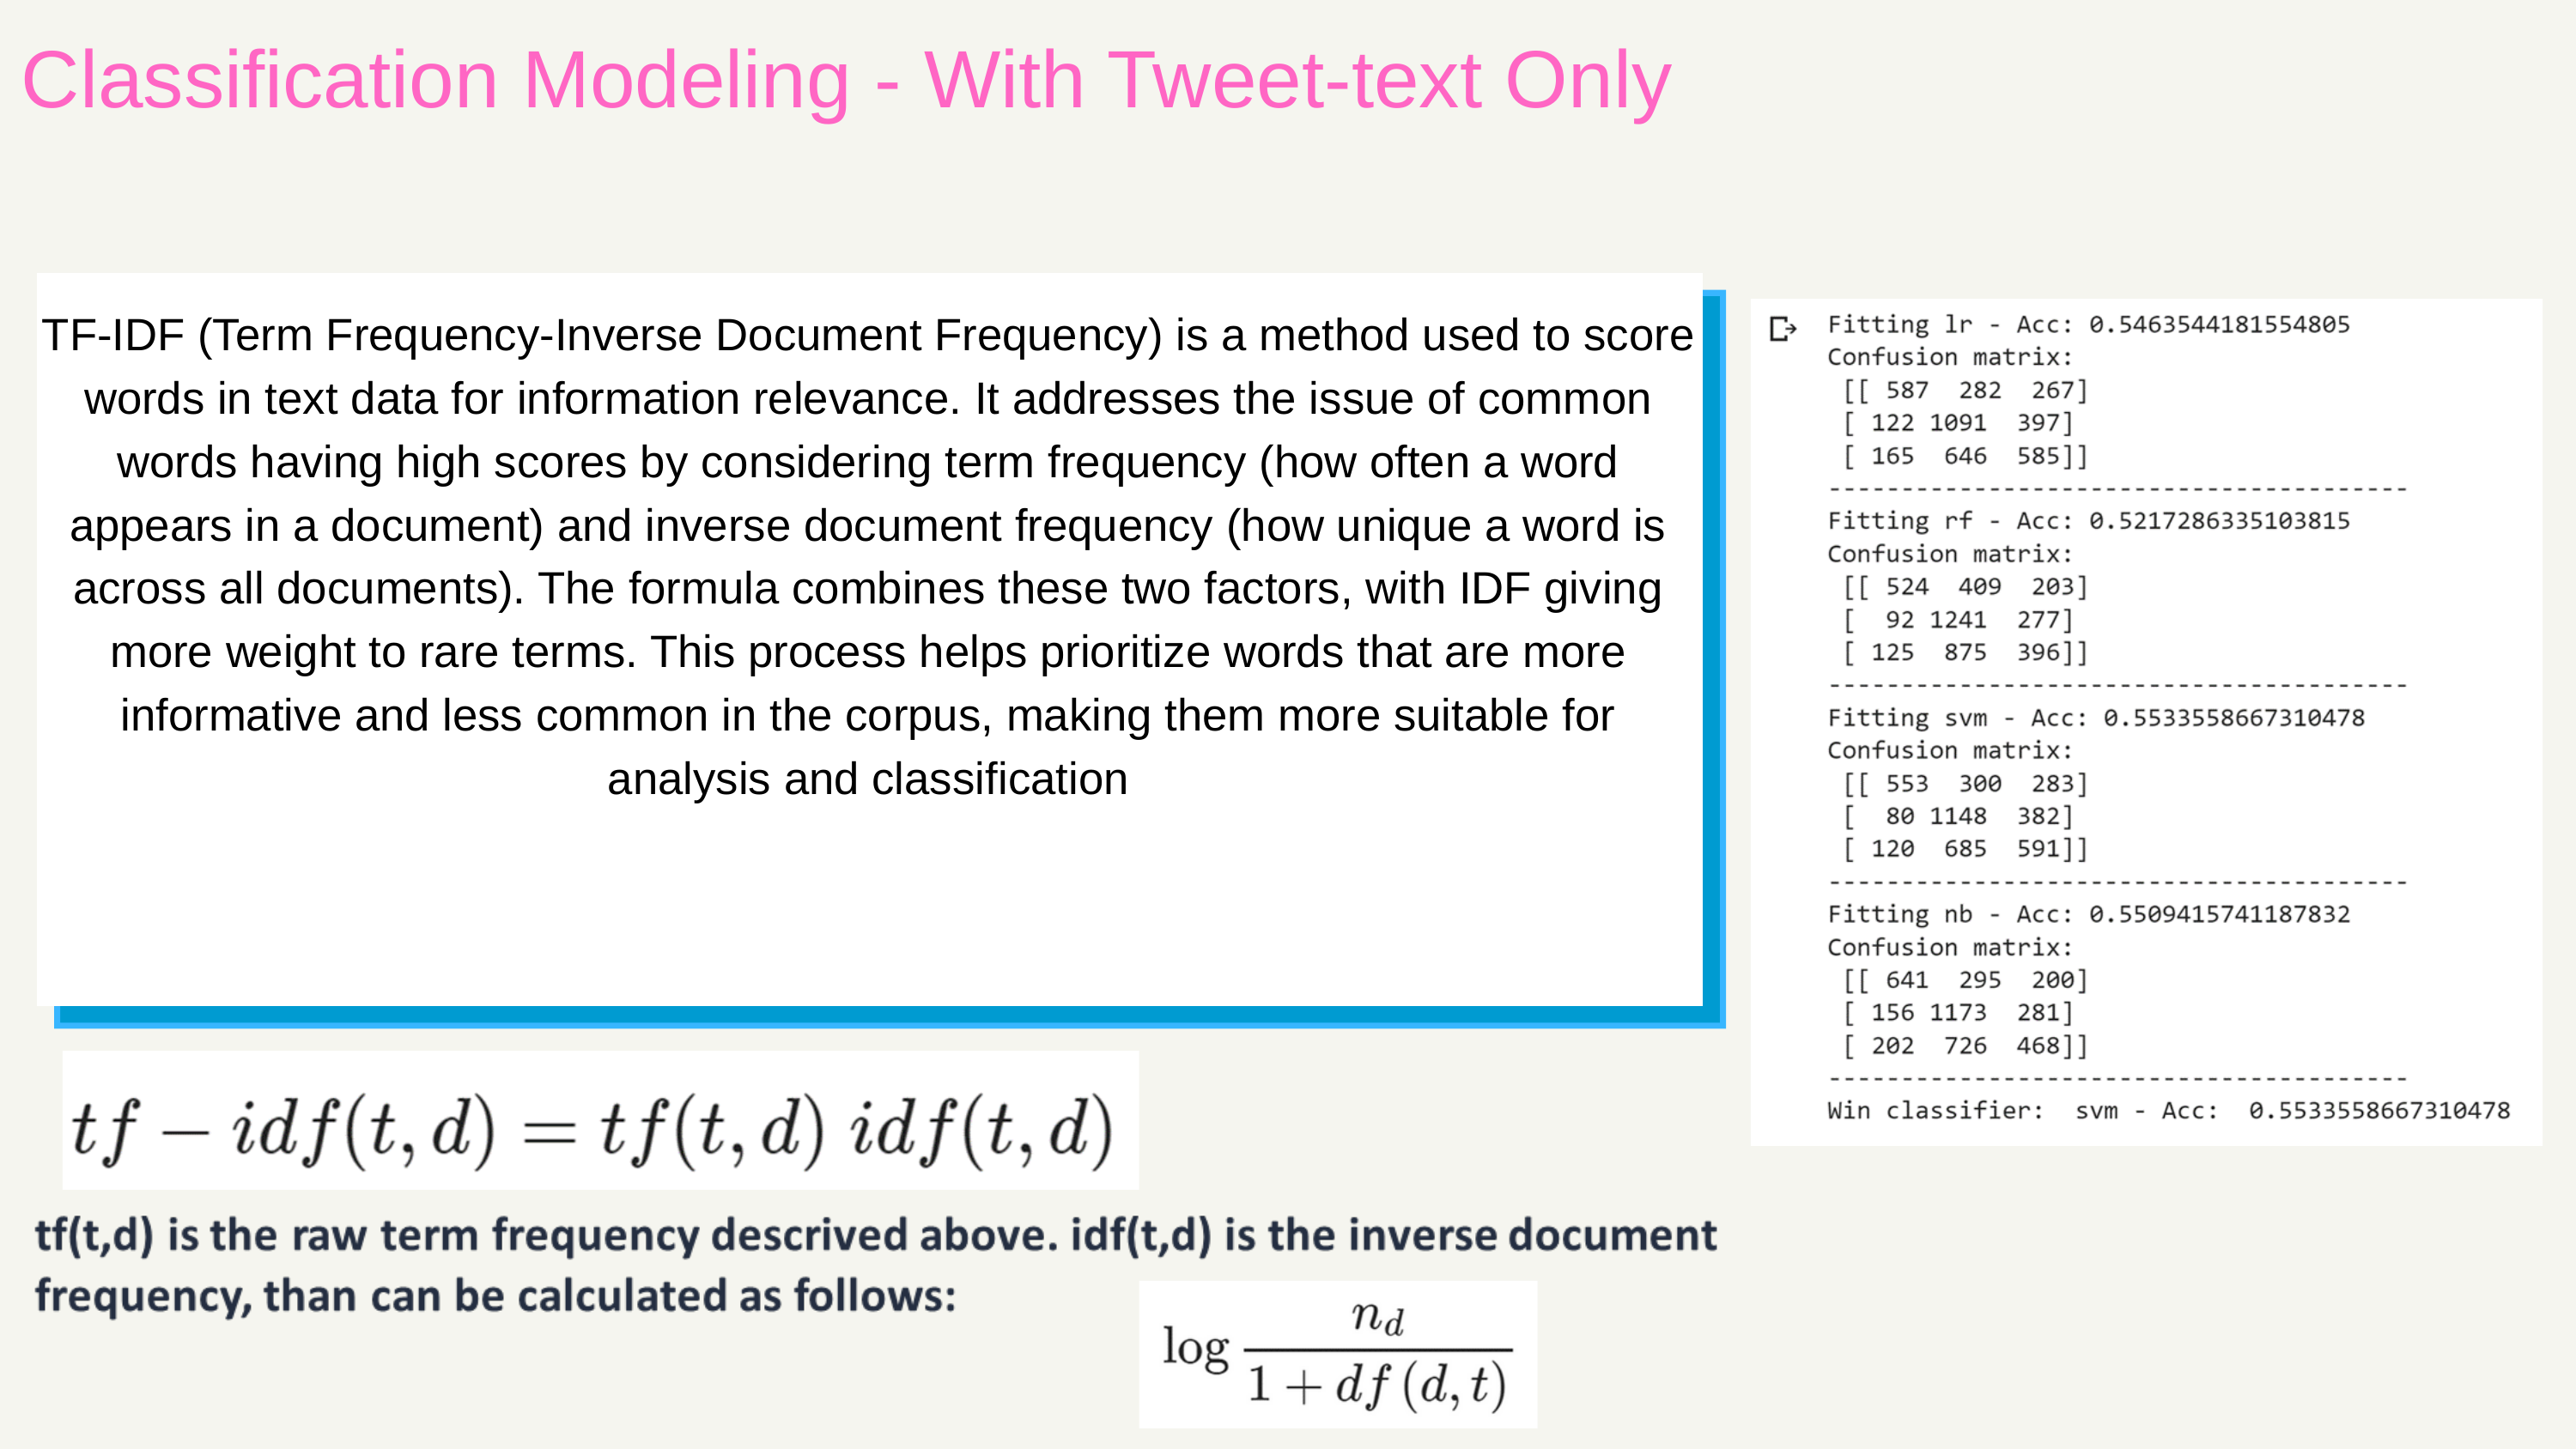

Classification Modeling - With Tweet-text Only

TF-IDF (Term Frequency-Inverse Document Frequency) is a method used to score words in text data for information relevance. It addresses the issue of common words having high scores by considering term frequency (how often a word appears in a document) and inverse document frequency (how unique a word is across all documents). The formula combines these two factors, with IDF giving more weight to rare terms. This process helps prioritize words that are more informative and less common in the corpus, making them more suitable for analysis and classification